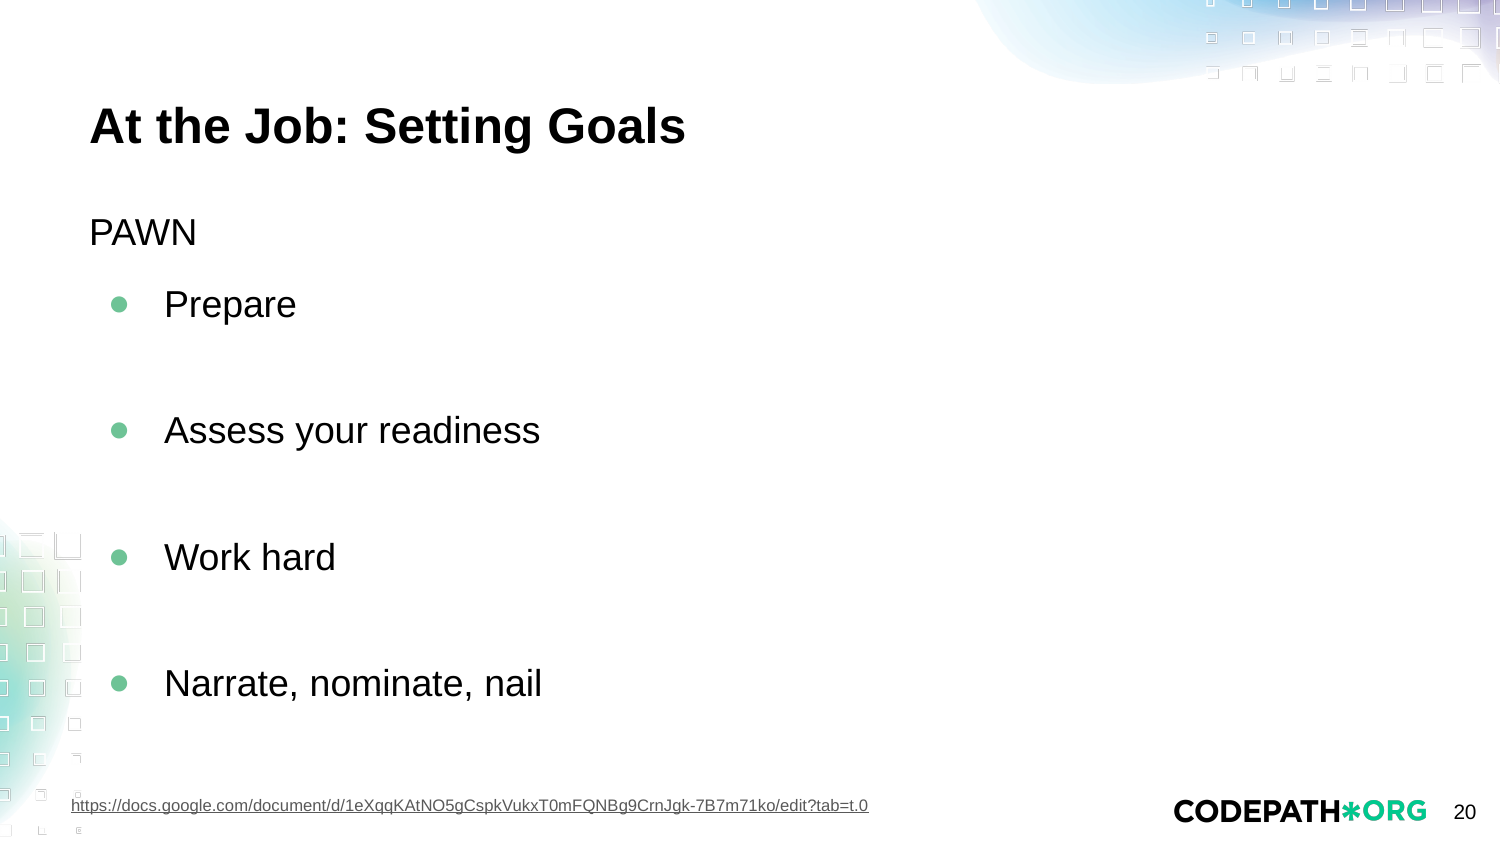

# At the Job: Setting Goals
PAWN
Prepare

Assess your readiness

Work hard

Narrate, nominate, nail

https://docs.google.com/document/d/1eXqqKAtNO5gCspkVukxT0mFQNBg9CrnJgk-7B7m71ko/edit?tab=t.0
20